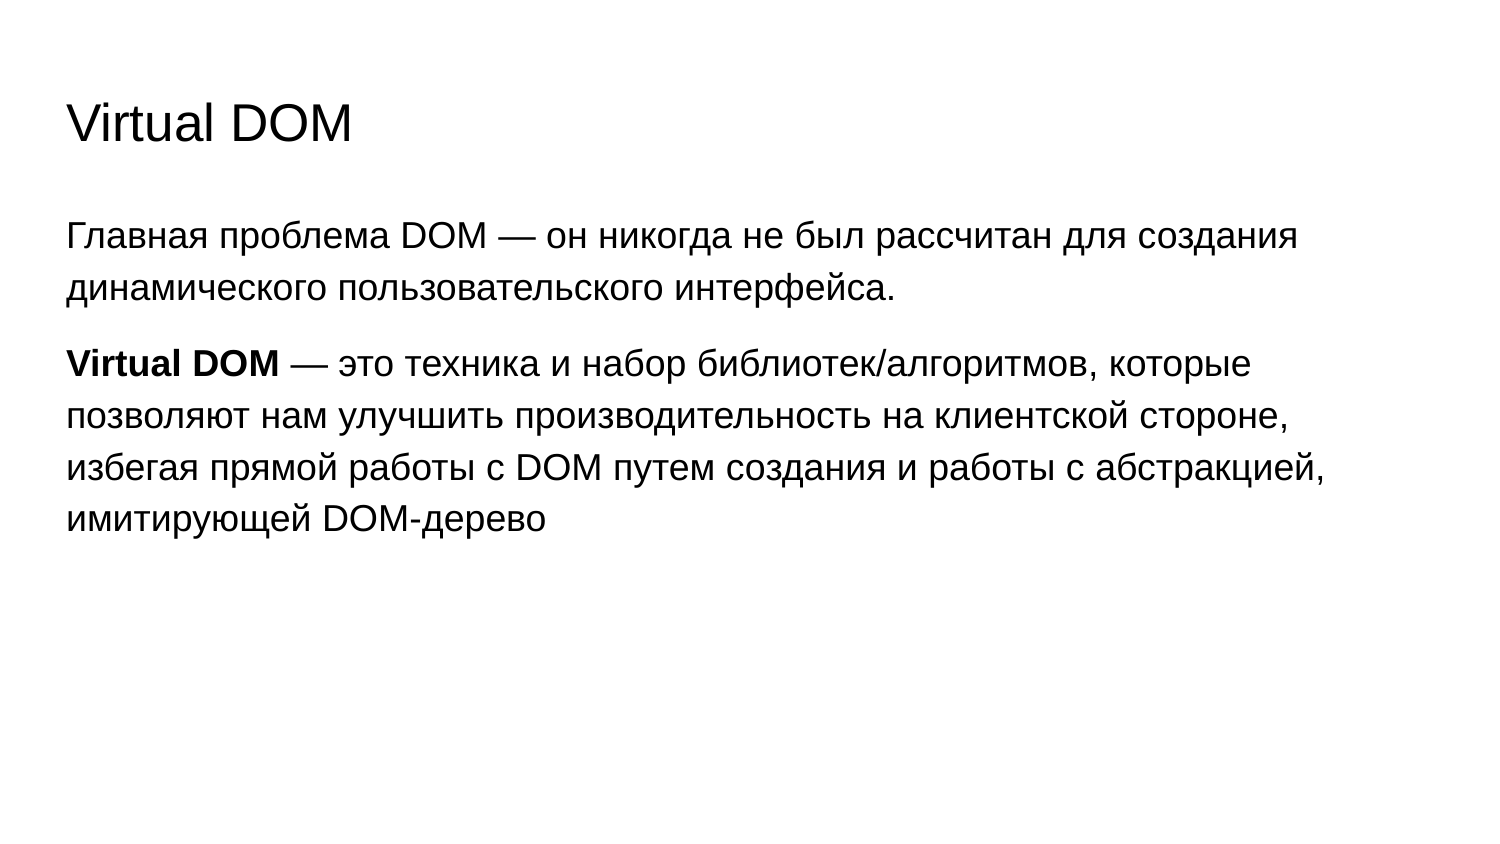

# Virtual DOM
Главная проблема DOM — он никогда не был рассчитан для создания динамического пользовательского интерфейса.
Virtual DOM — это техника и набор библиотек/алгоритмов, которые позволяют нам улучшить производительность на клиентской стороне, избегая прямой работы с DOM путем создания и работы c абстракцией, имитирующей DOM-дерево